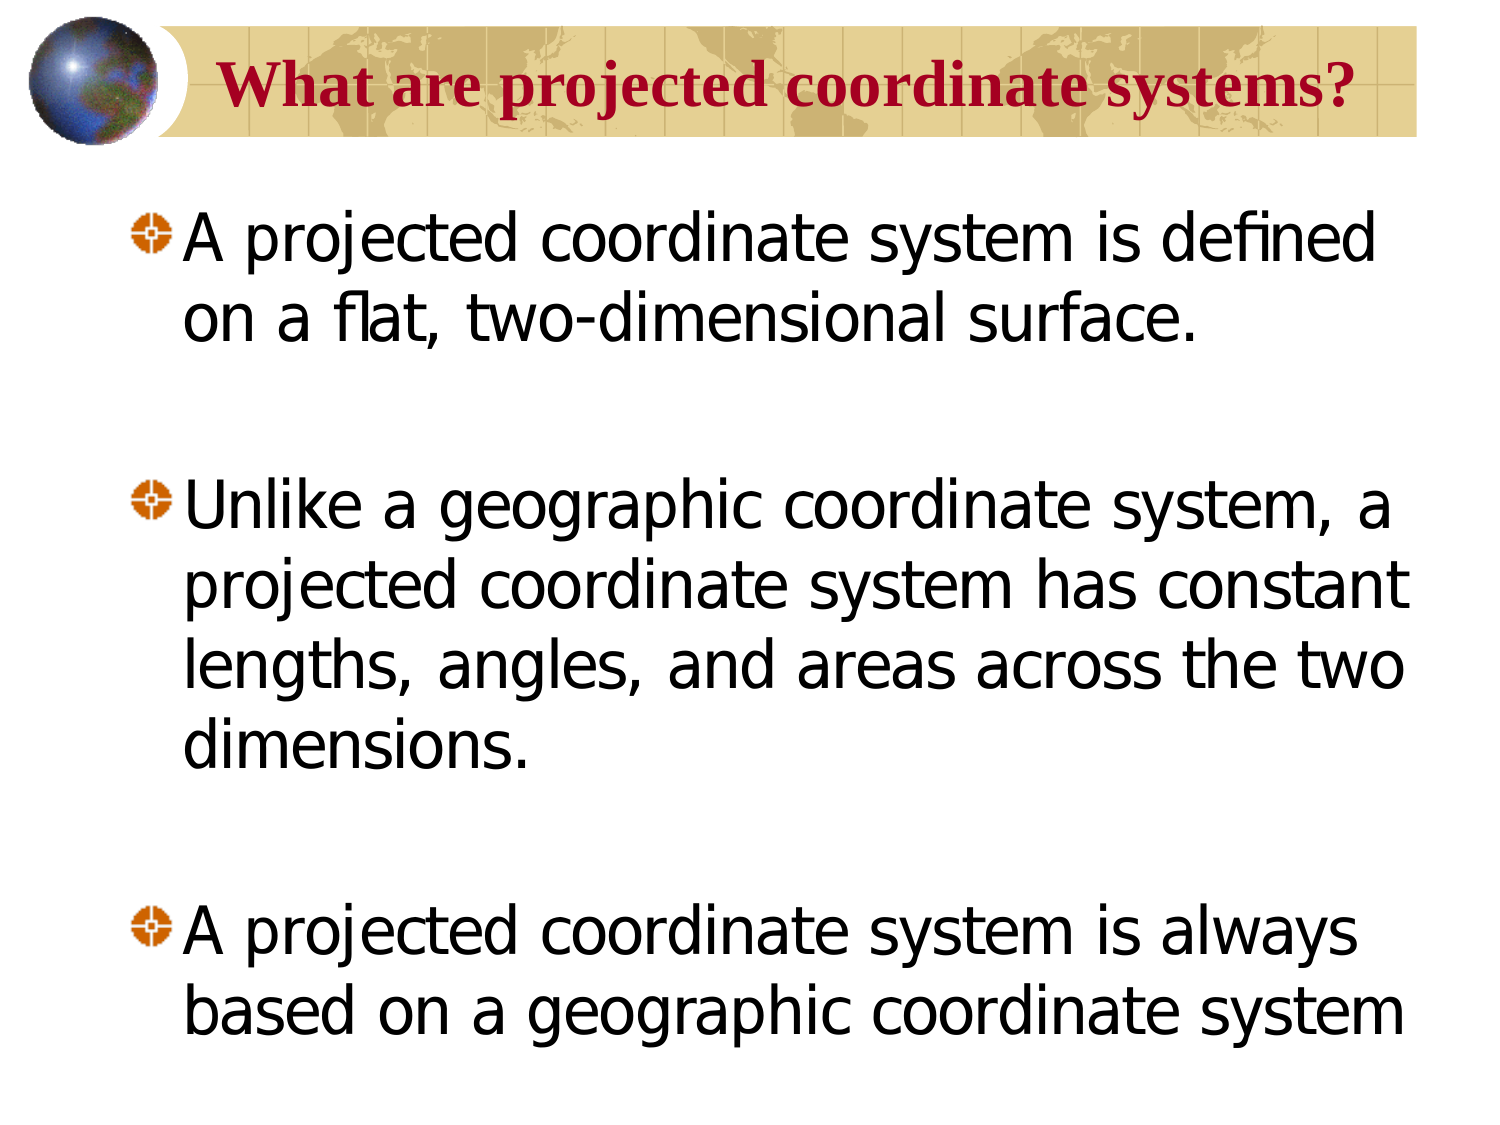

# What are projected coordinate systems?
A projected coordinate system is defined on a flat, two-dimensional surface.

Unlike a geographic coordinate system, a projected coordinate system has constant lengths, angles, and areas across the two dimensions.

A projected coordinate system is always based on a geographic coordinate system